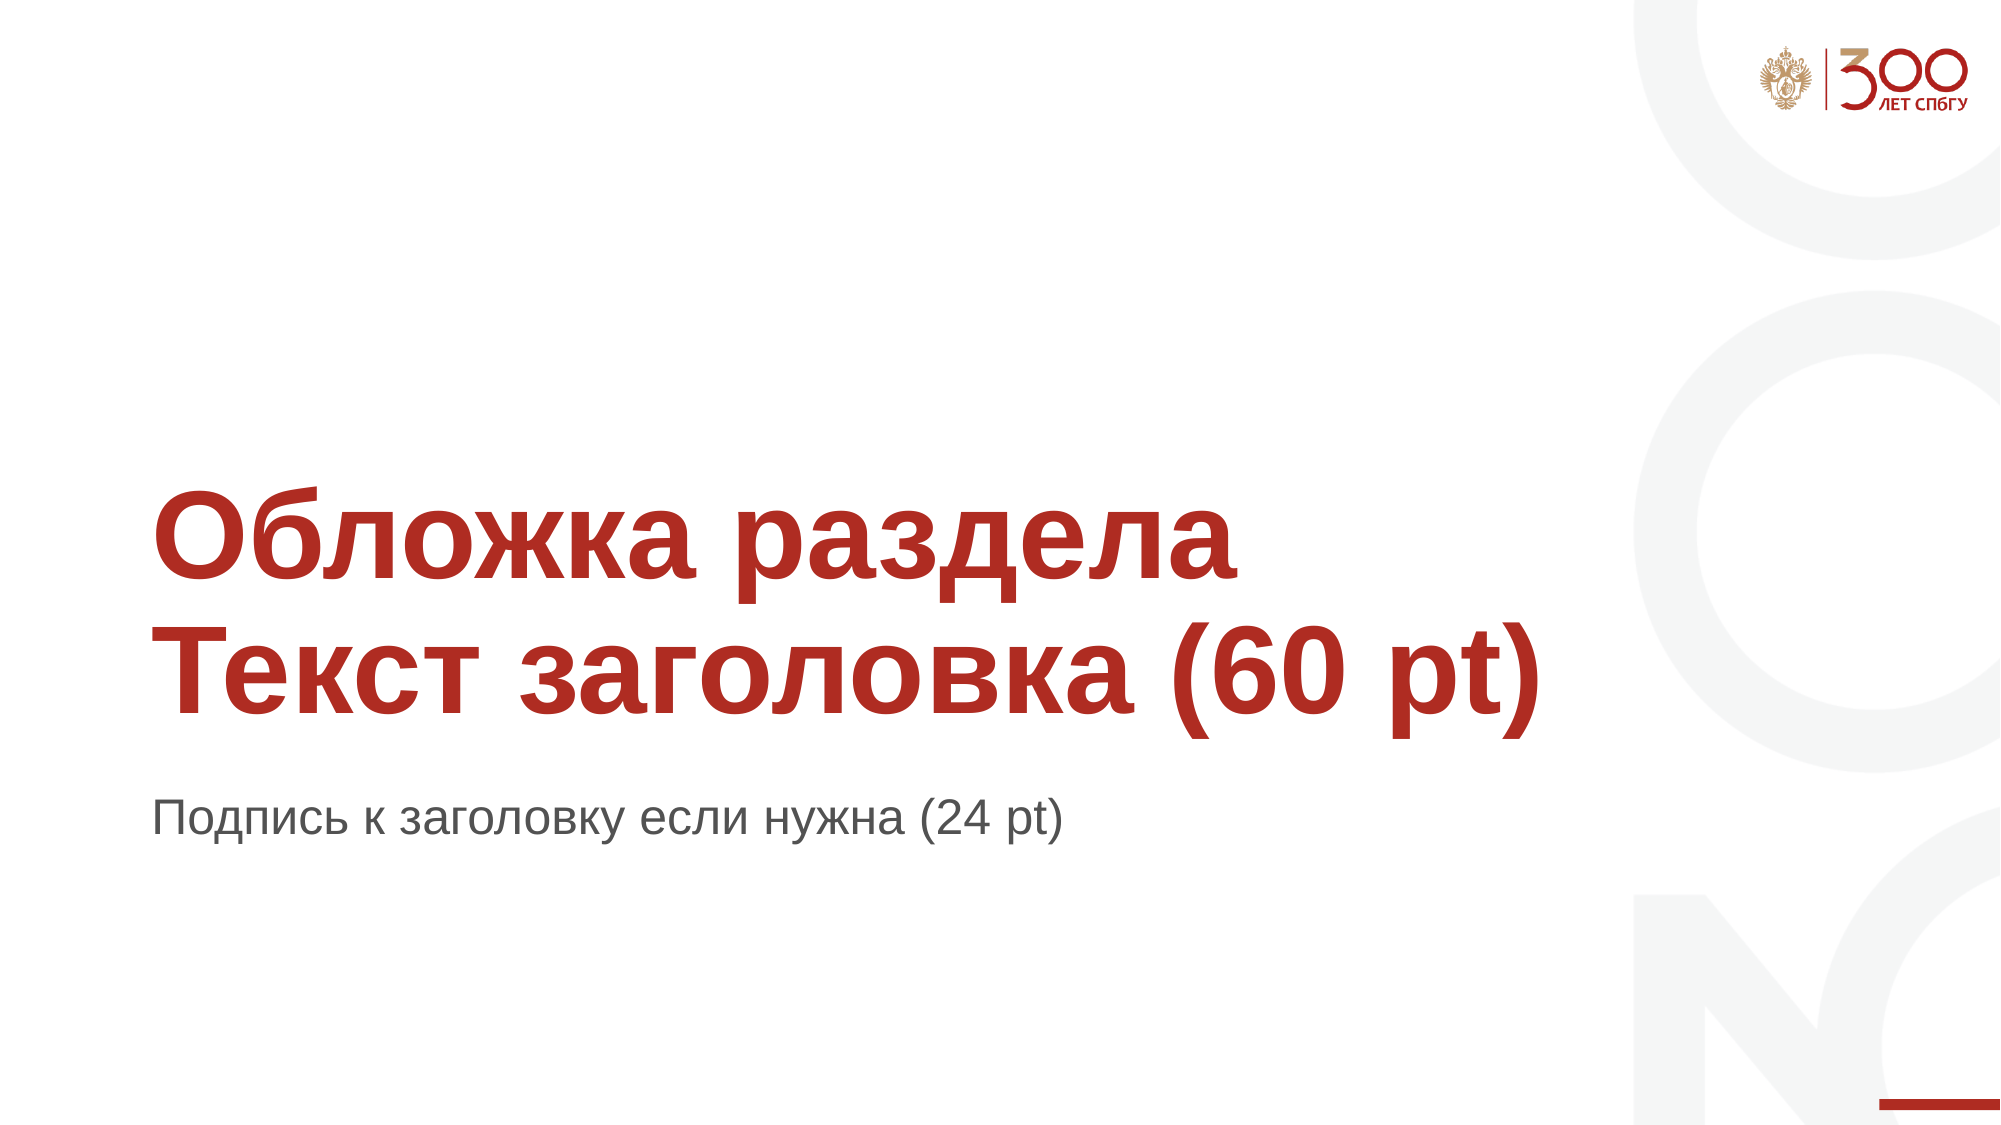

# Обложка раздела Текст заголовка (60 pt)
Подпись к заголовку если нужна (24 pt)